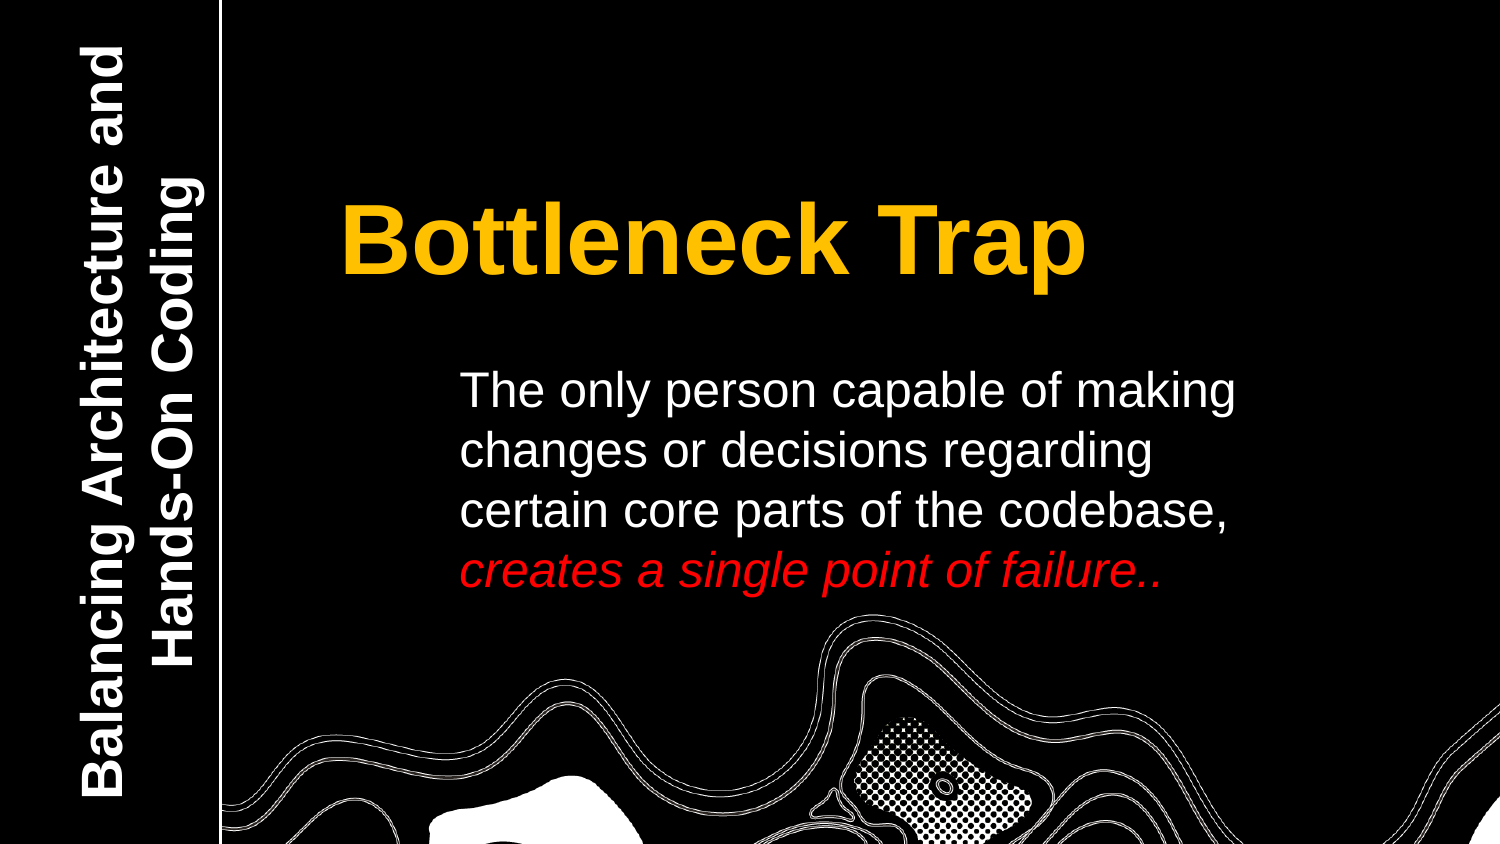

Bottleneck Trap
The only person capable of making changes or decisions regarding certain core parts of the codebase,
creates a single point of failure..
# Balancing Architecture and Hands-On Coding